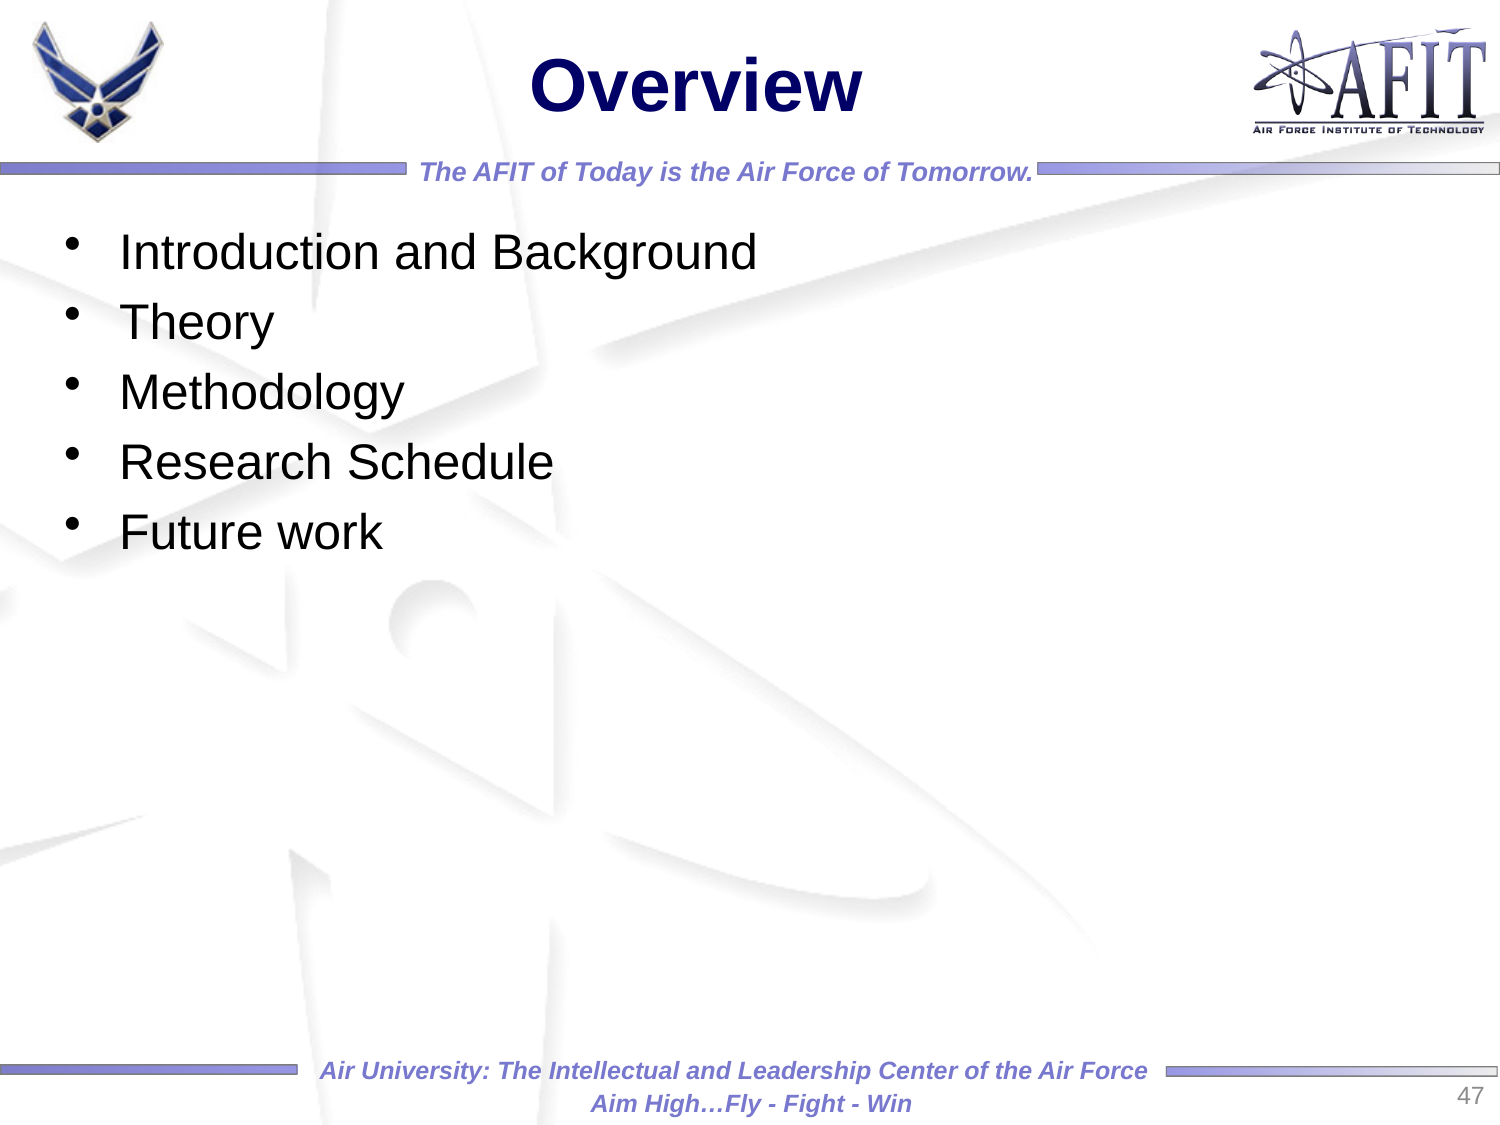

# Overview
Introduction and Background
Theory
Methodology
Research Schedule
Future work

47